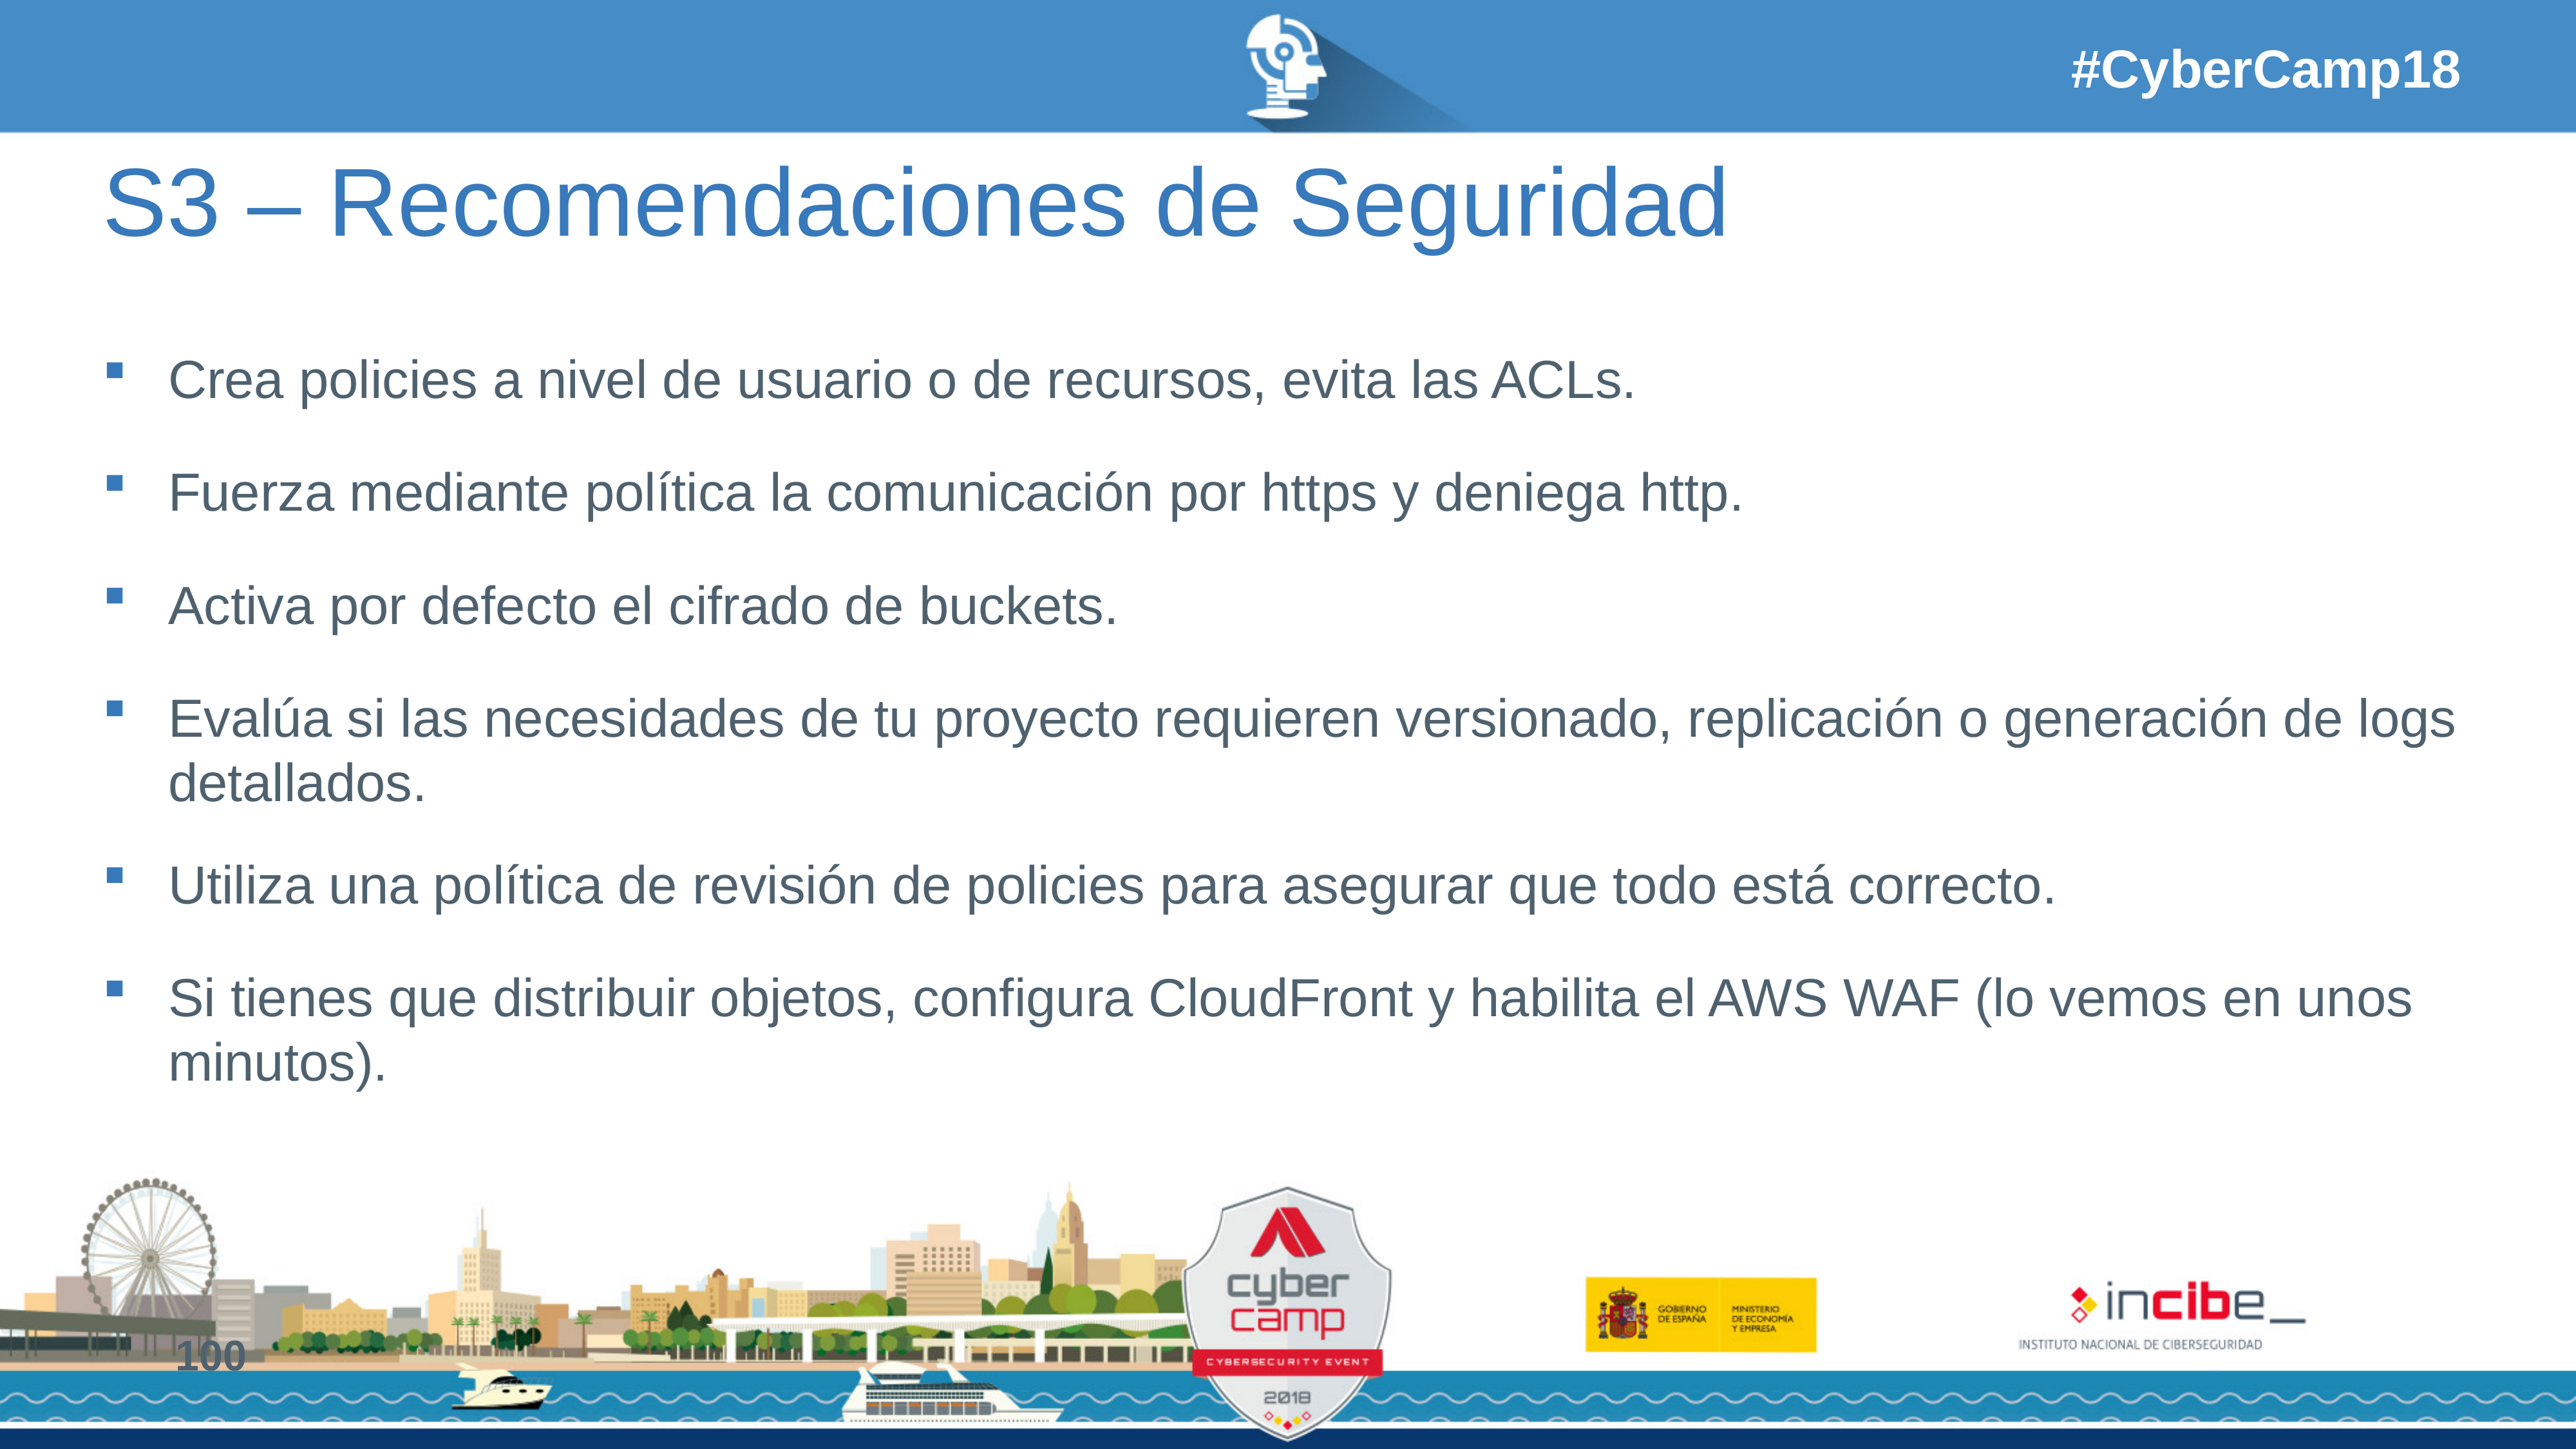

# S3 – Recomendaciones de Seguridad
Crea policies a nivel de usuario o de recursos, evita las ACLs.
Fuerza mediante política la comunicación por https y deniega http.
Activa por defecto el cifrado de buckets.
Evalúa si las necesidades de tu proyecto requieren versionado, replicación o generación de logs detallados.
Utiliza una política de revisión de policies para asegurar que todo está correcto.
Si tienes que distribuir objetos, configura CloudFront y habilita el AWS WAF (lo vemos en unos minutos).
100